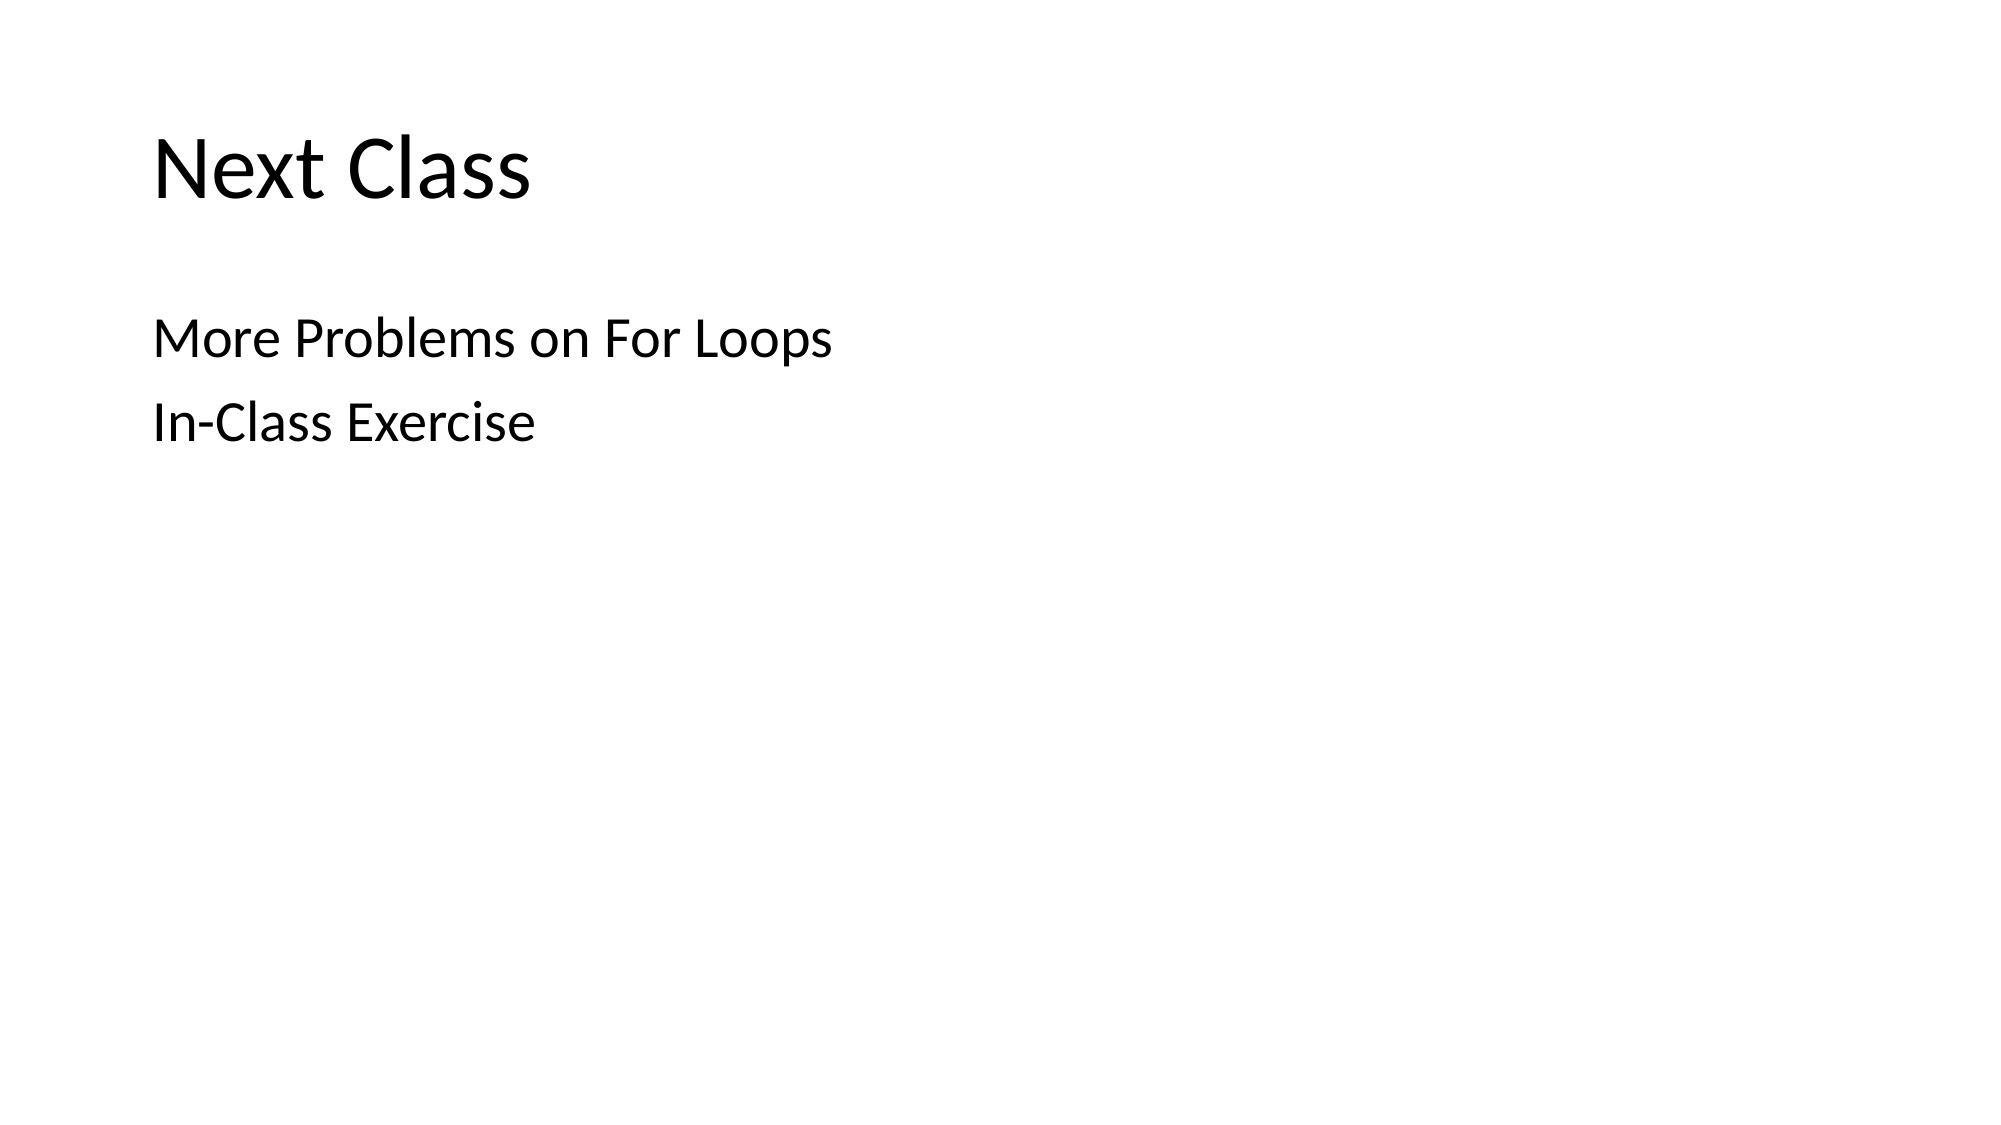

# Next Class
More Problems on For Loops
In-Class Exercise